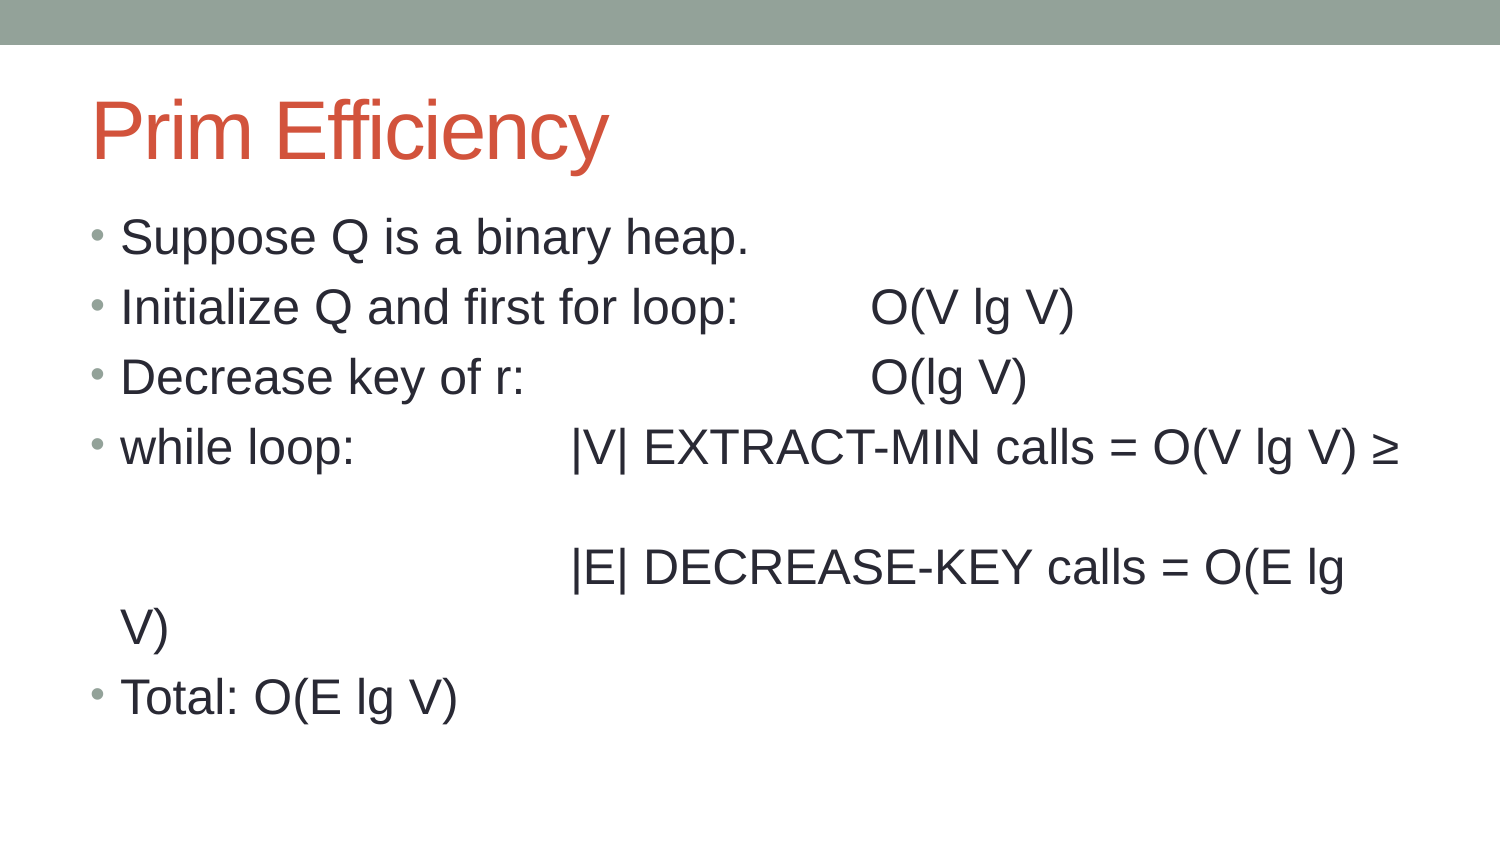

# Prim Efficiency
Suppose Q is a binary heap.
Initialize Q and first for loop: 	O(V lg V)
Decrease key of r:			O(lg V)
while loop: 		|V| EXTRACT-MIN calls = O(V lg V) ≥
			|E| DECREASE-KEY calls = O(E lg V)
Total: O(E lg V)